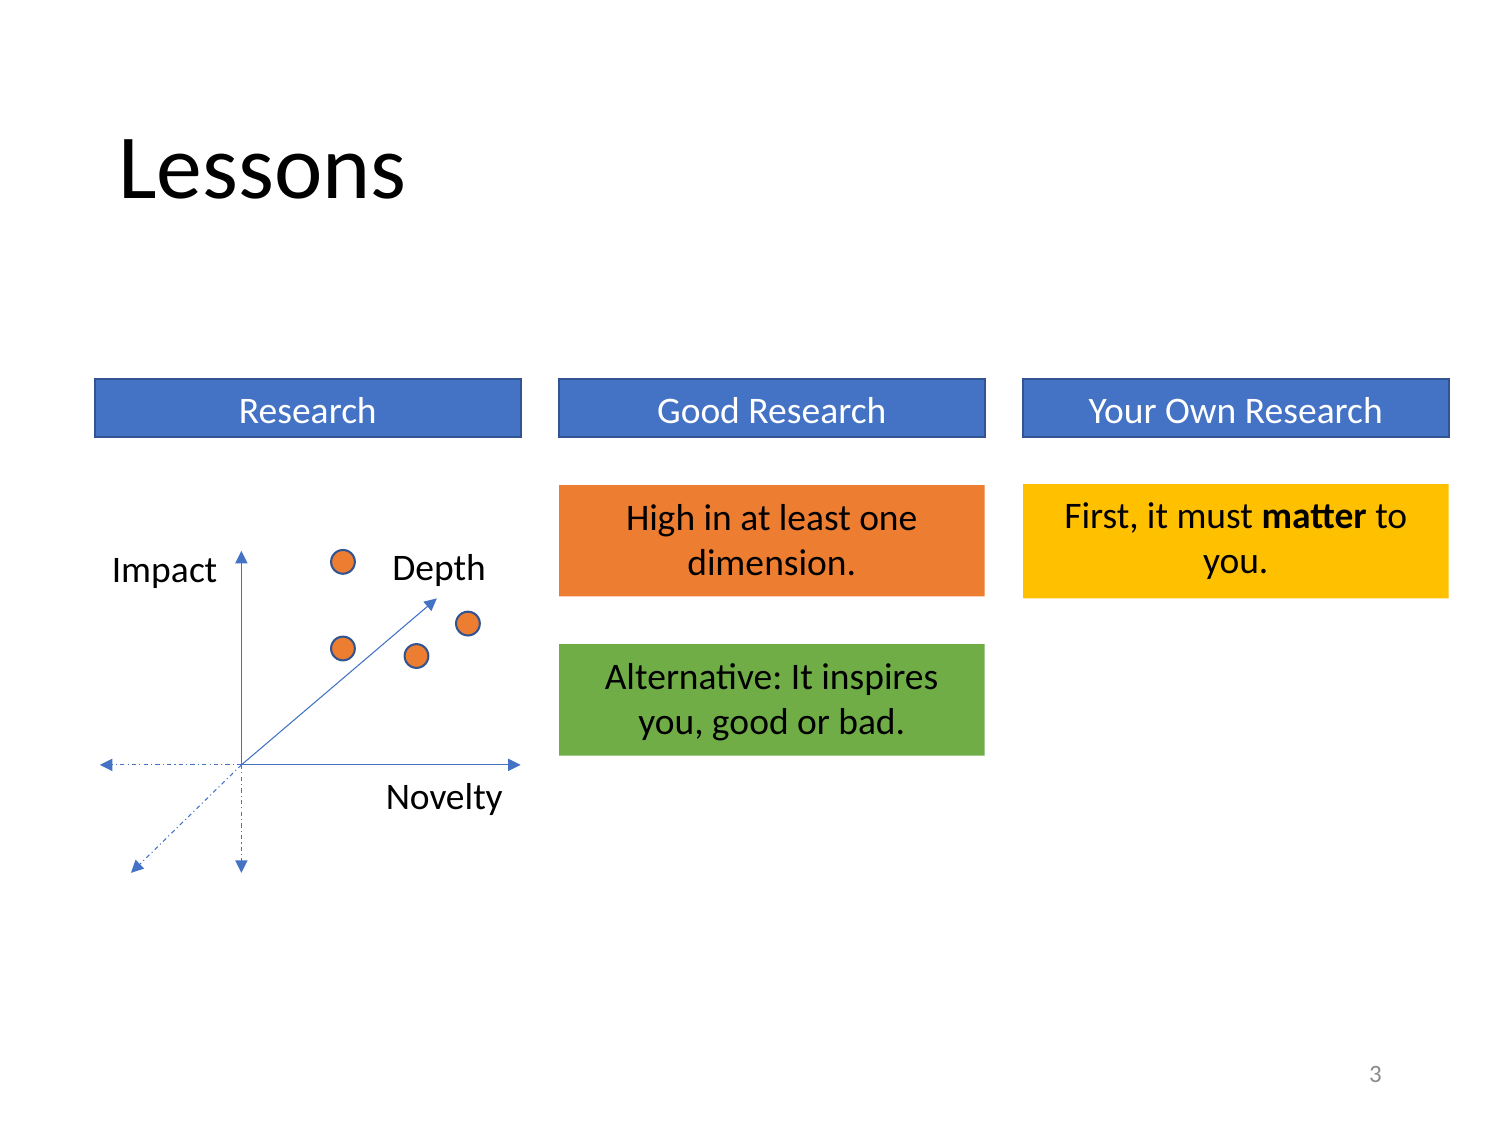

# Lessons
Research
Good Research
Your Own Research
First, it must matter to you.
High in at least one dimension.
Depth
Impact
Novelty

Alternative: It inspires you, good or bad.
3